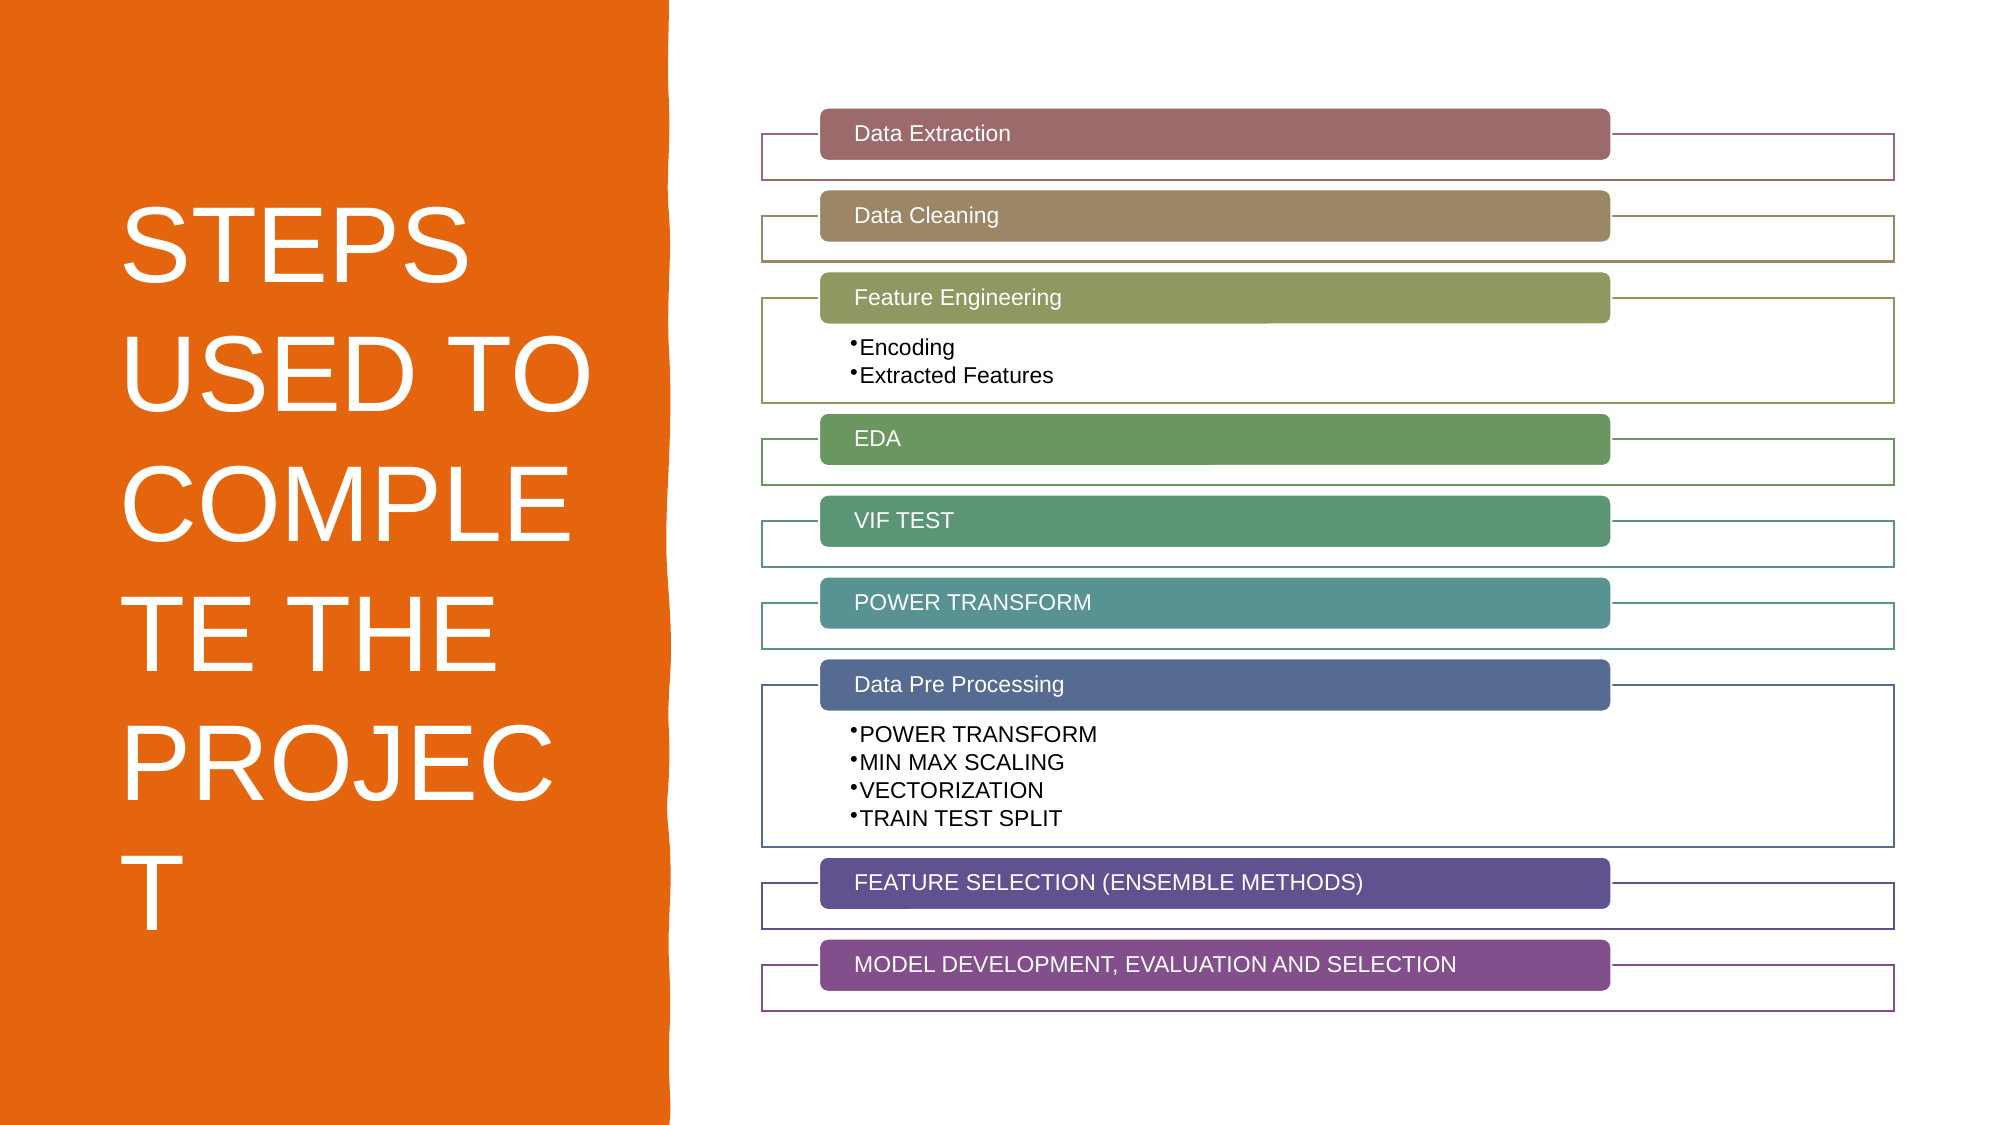

Data Extraction
Data Cleaning
Encoding
Extracted Features
Feature Engineering
EDA
VIF TEST
POWER TRANSFORM
POWER TRANSFORM
MIN MAX SCALING
VECTORIZATION
TRAIN TEST SPLIT
Data Pre Processing
FEATURE SELECTION (ENSEMBLE METHODS)
MODEL DEVELOPMENT, EVALUATION AND SELECTION
# STEPS USED TO COMPLETE THE PROJECT